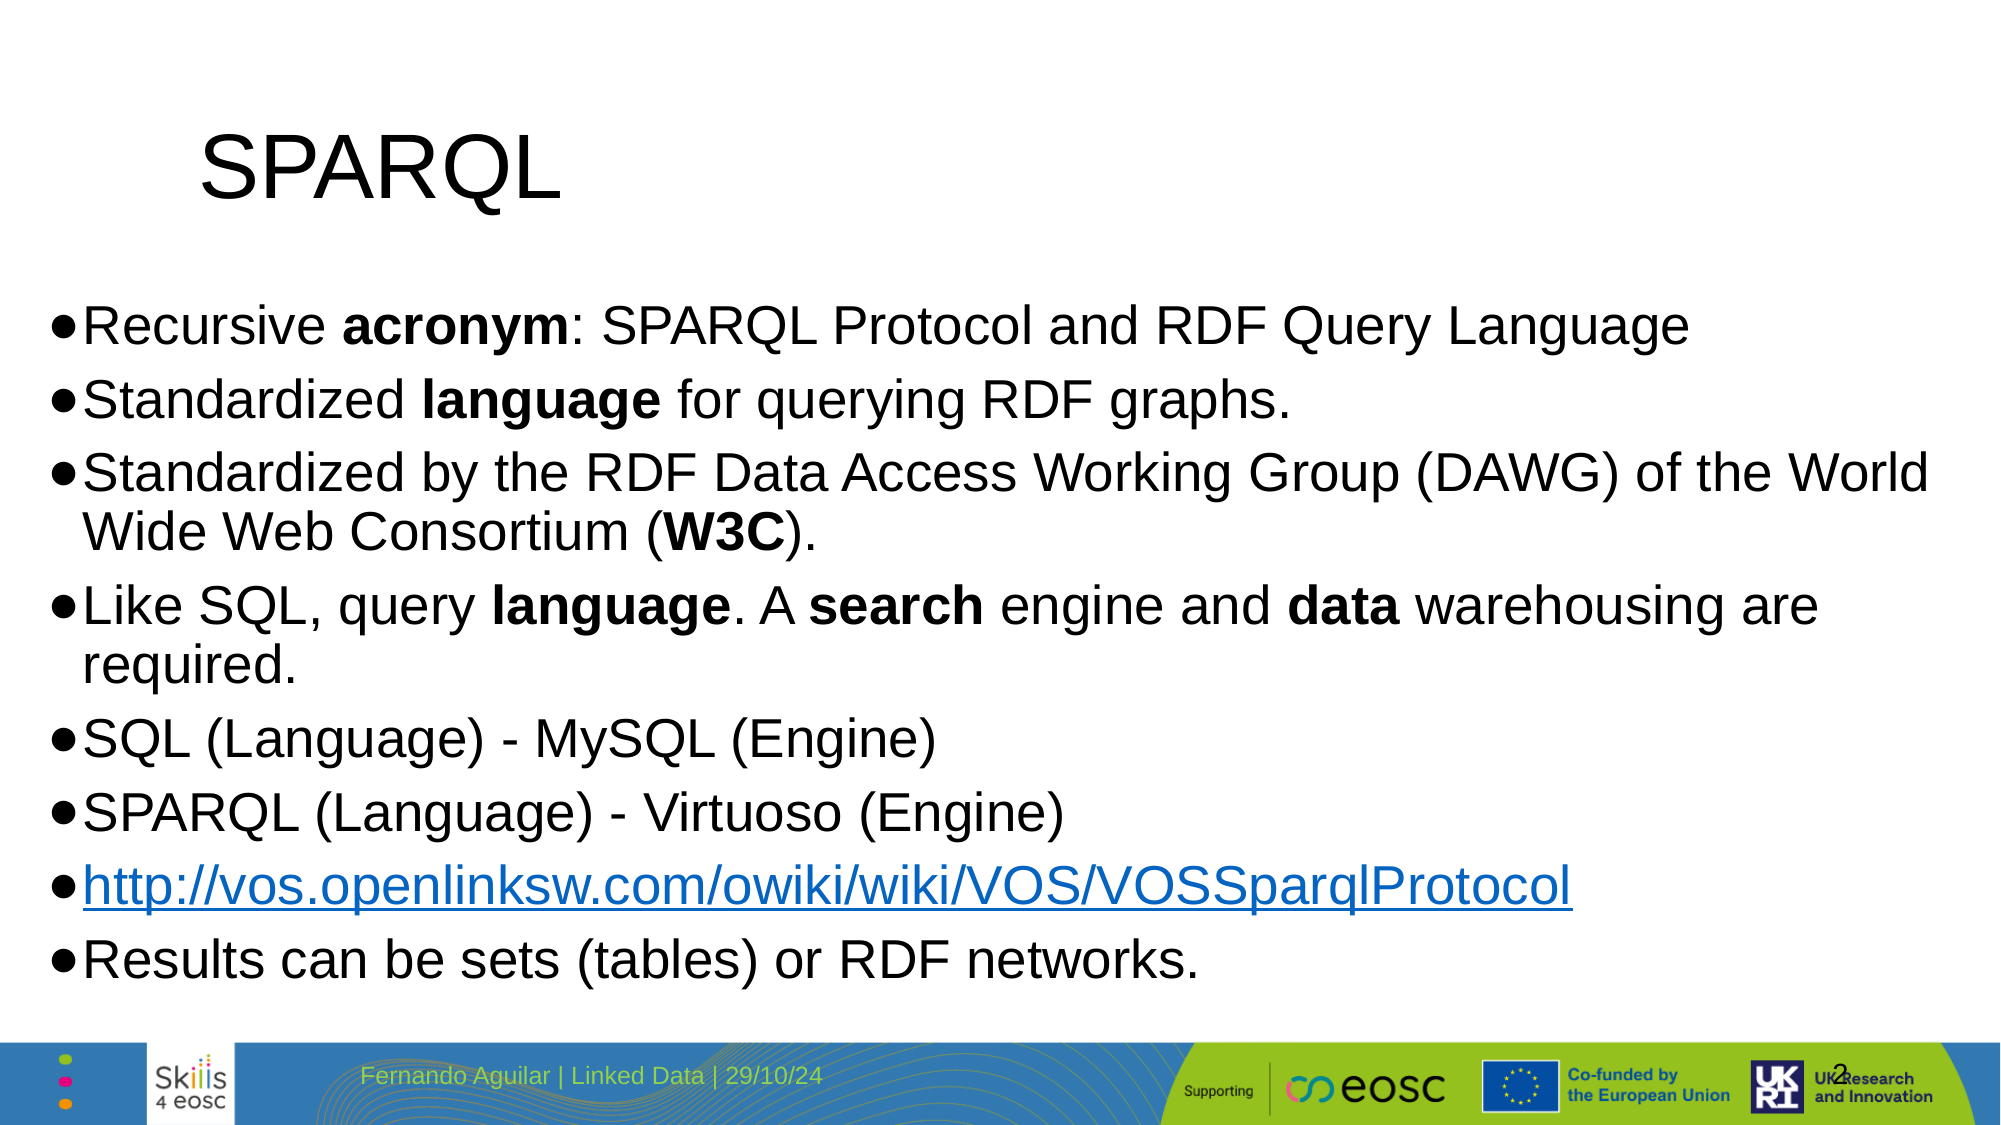

# SPARQL
Recursive acronym: SPARQL Protocol and RDF Query Language
Standardized language for querying RDF graphs.
Standardized by the RDF Data Access Working Group (DAWG) of the World Wide Web Consortium (W3C).
Like SQL, query language. A search engine and data warehousing are required.
SQL (Language) - MySQL (Engine)
SPARQL (Language) - Virtuoso (Engine)
http://vos.openlinksw.com/owiki/wiki/VOS/VOSSparqlProtocol
Results can be sets (tables) or RDF networks.

2
Fernando Aguilar | Linked Data | 29/10/24